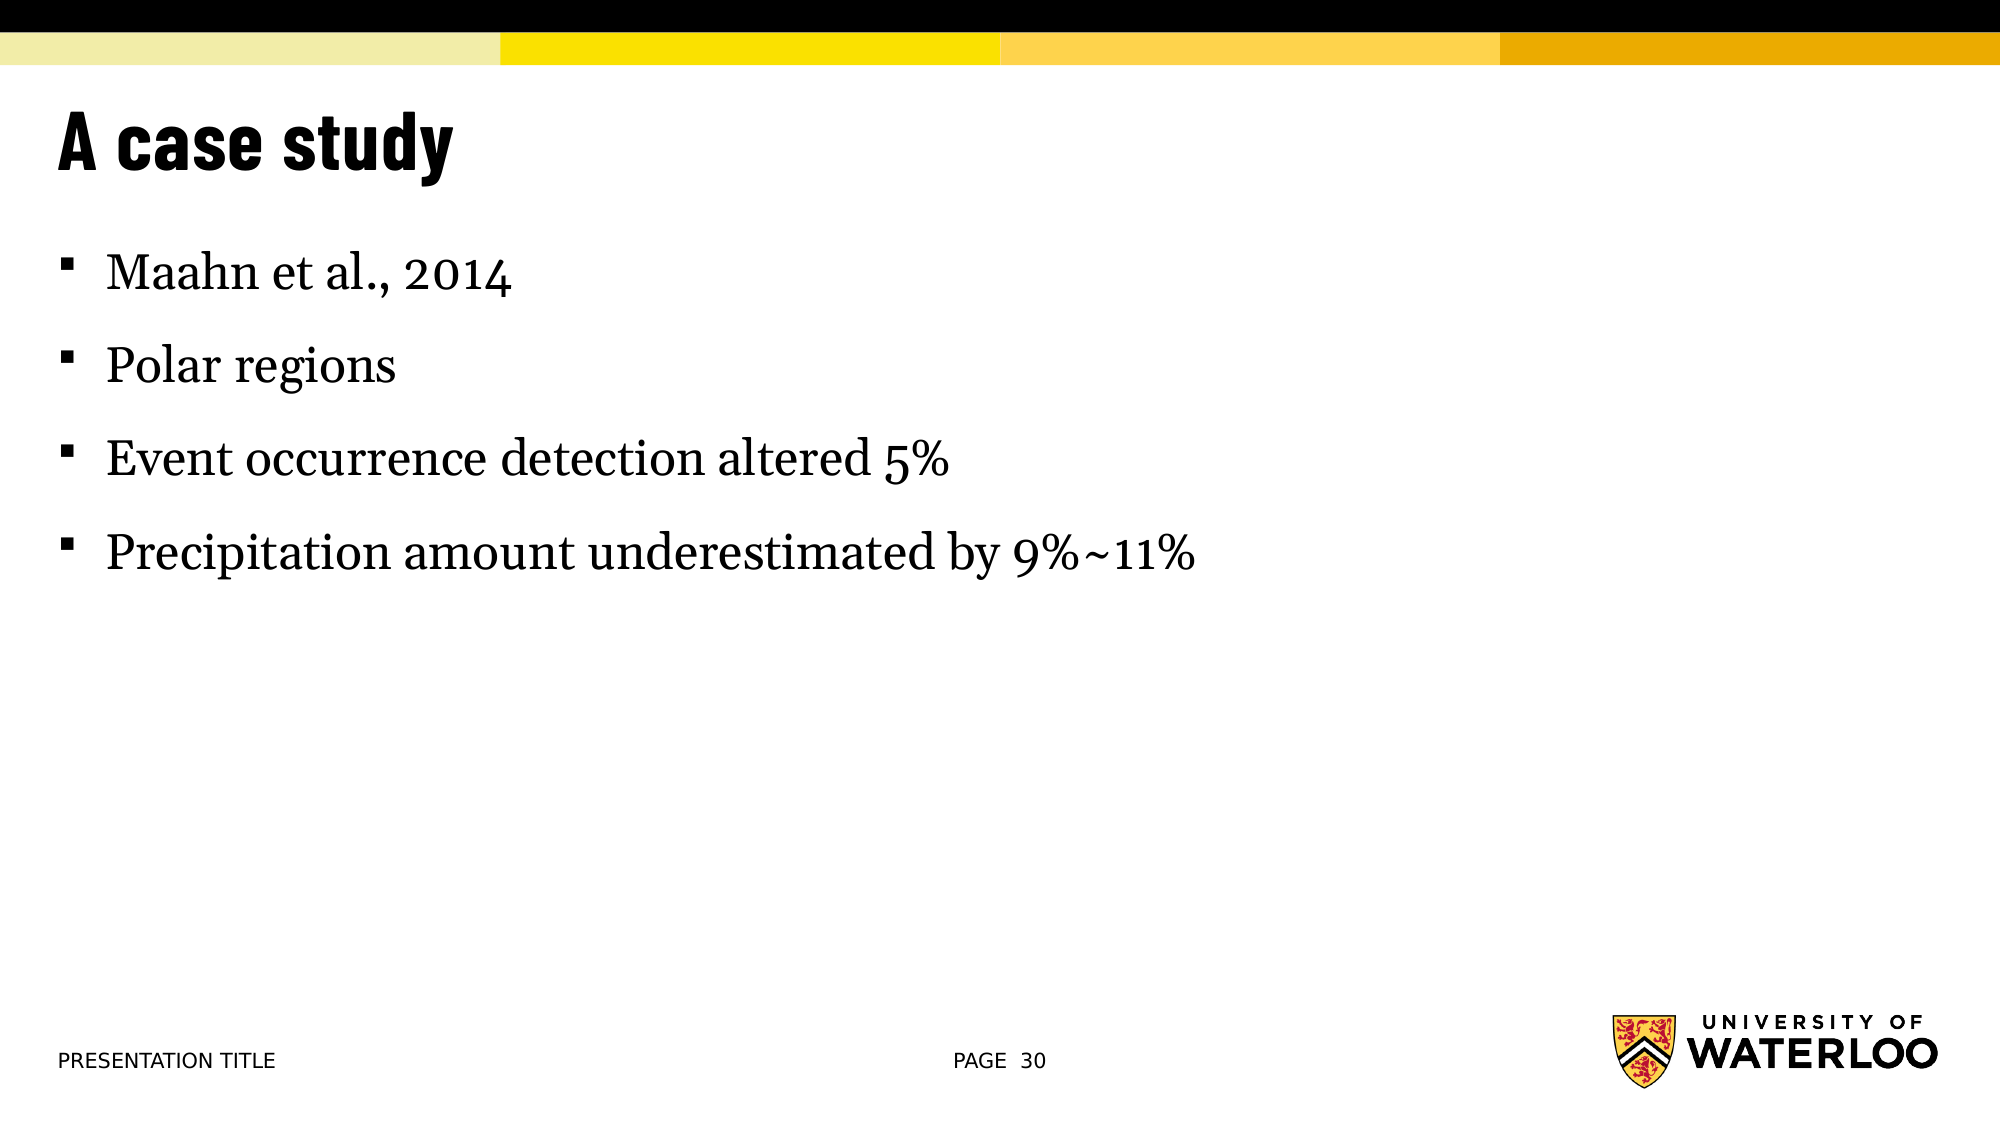

# A case study
Maahn et al., 2014
Polar regions
Event occurrence detection altered 5%
Precipitation amount underestimated by 9%~11%
PRESENTATION TITLE
PAGE  30